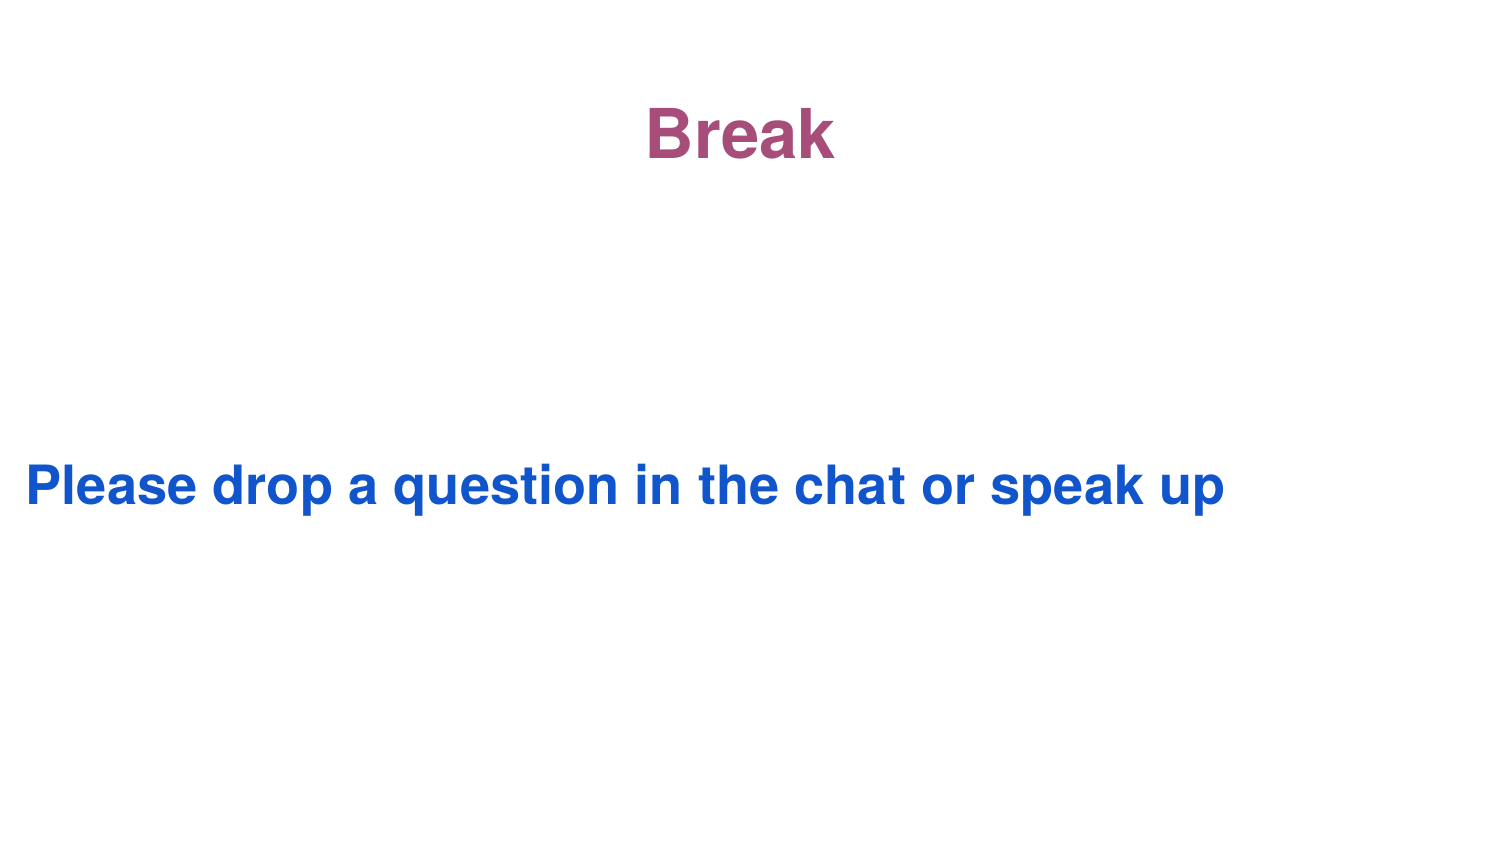

Break
# Please drop a question in the chat or speak up